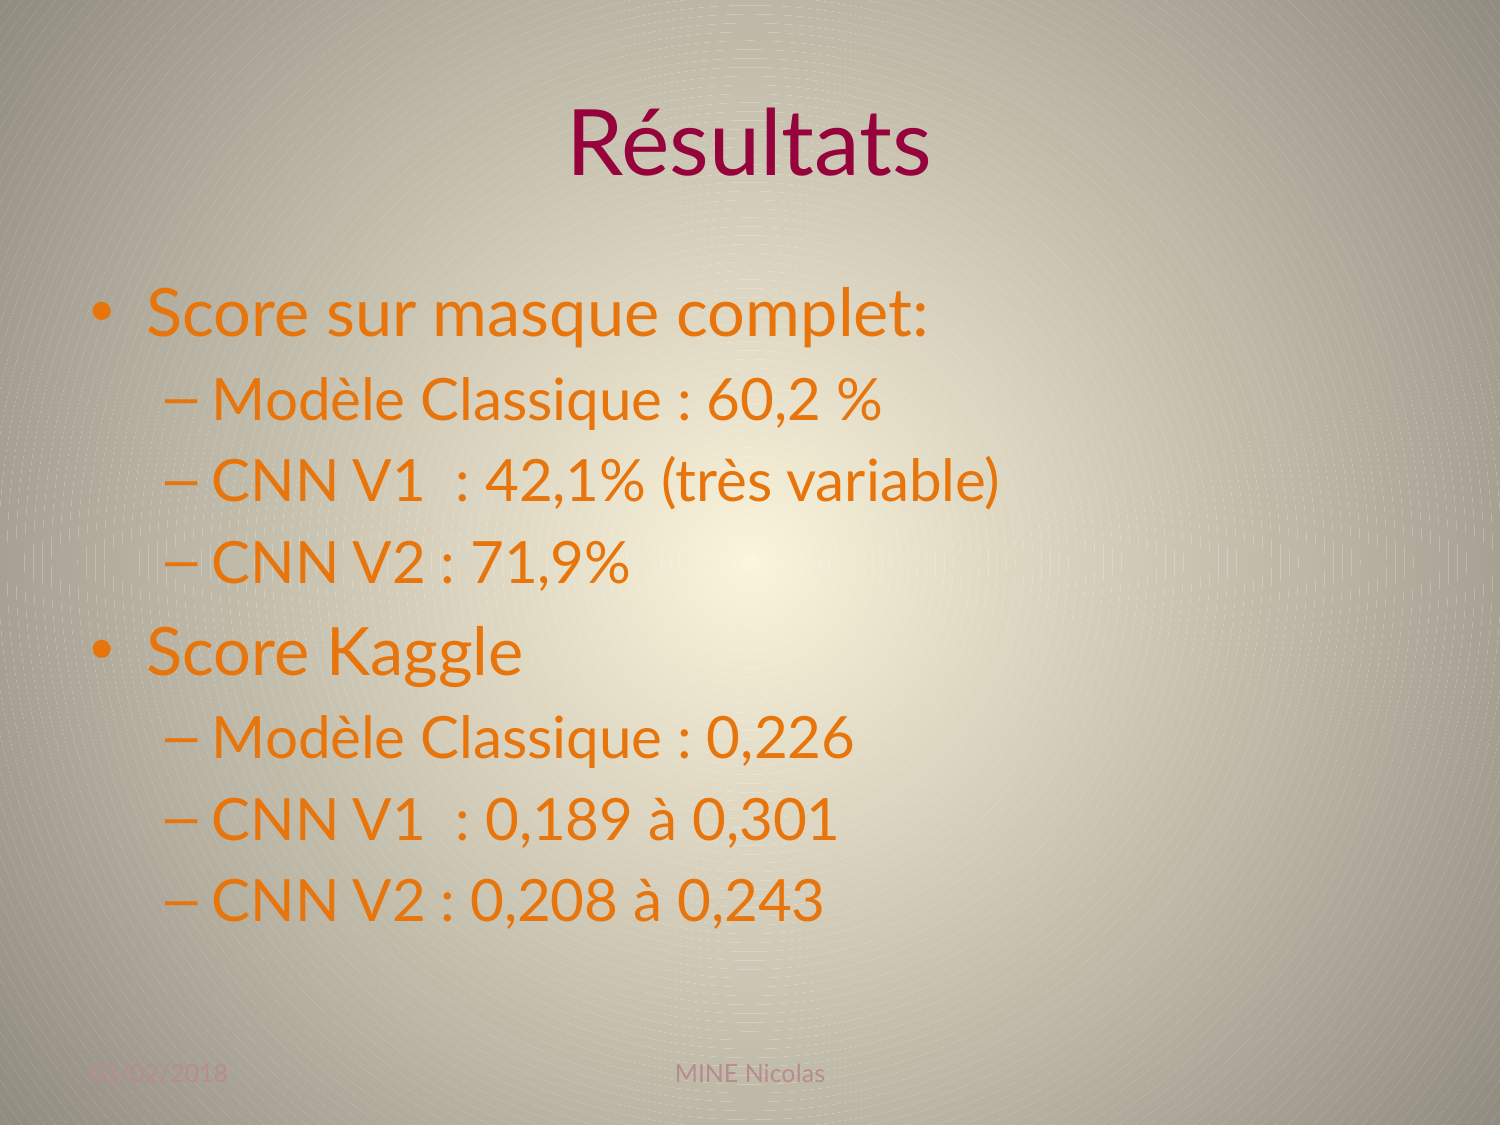

# Résultats
Score sur masque complet:
Modèle Classique : 60,2 %
CNN V1  : 42,1% (très variable)
CNN V2 : 71,9%
Score Kaggle
Modèle Classique : 0,226
CNN V1  : 0,189 à 0,301
CNN V2 : 0,208 à 0,243

03/02/2018
MINE Nicolas